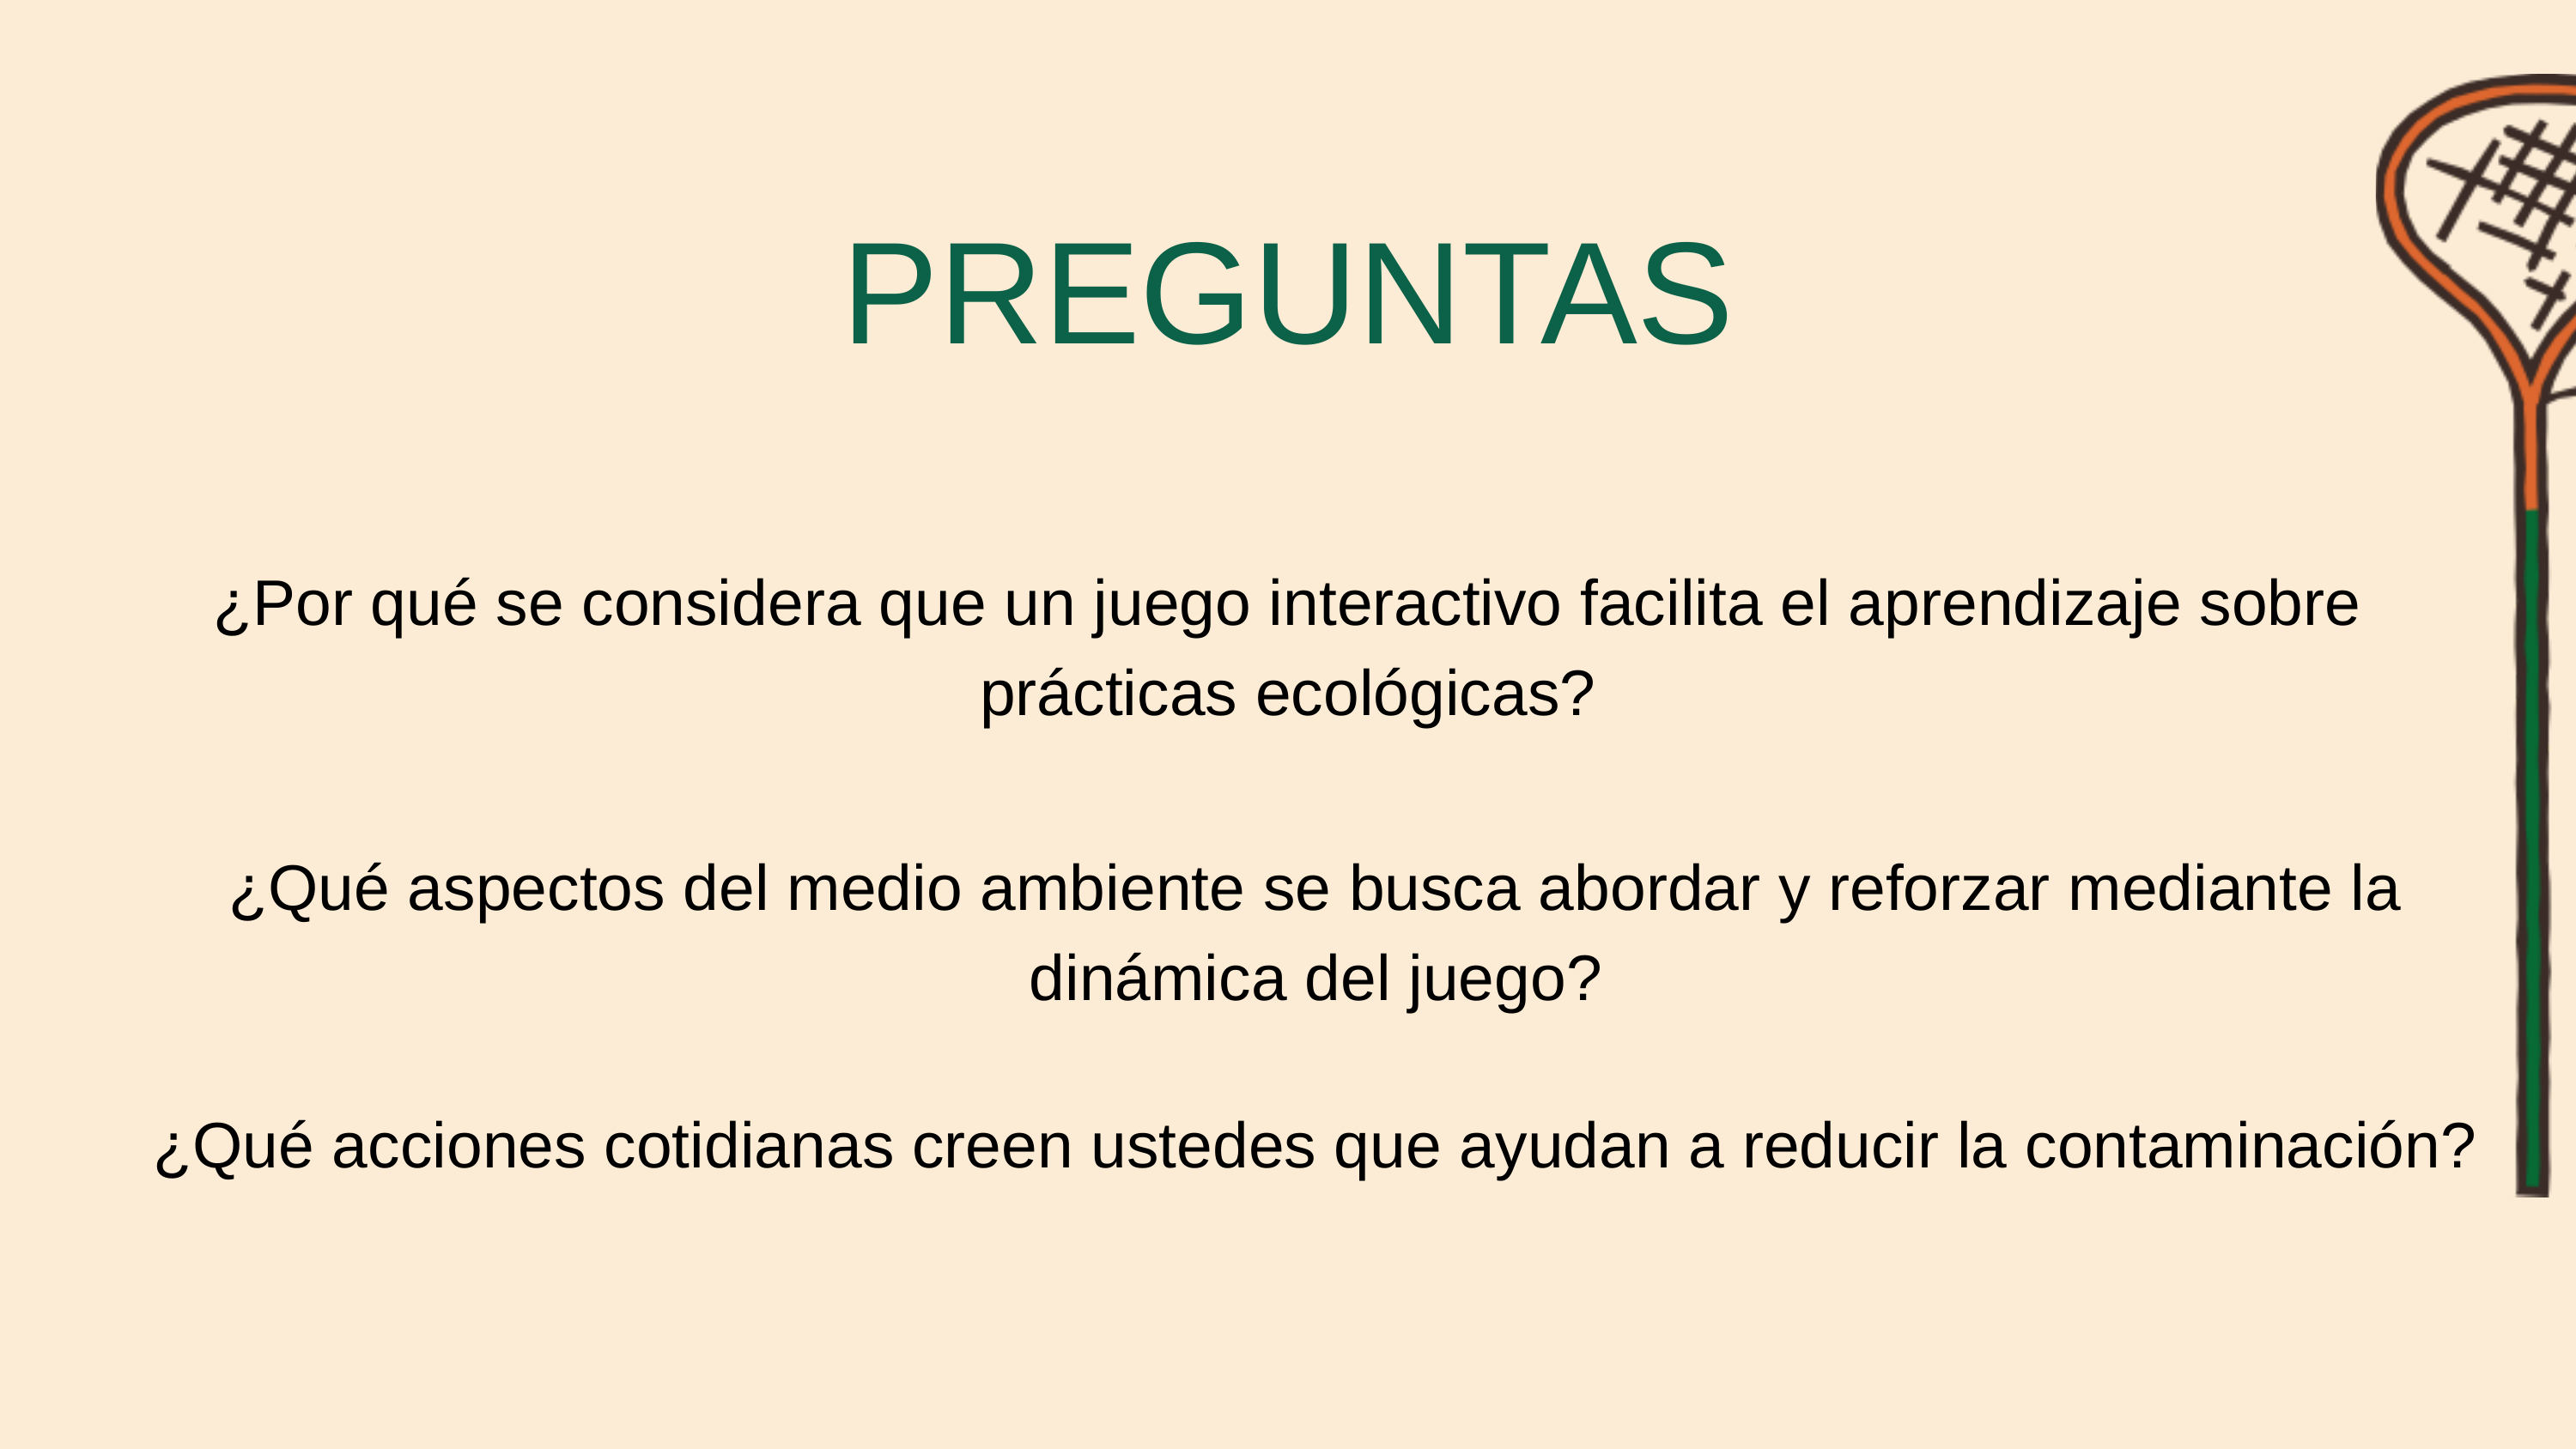

PREGUNTAS
¿Por qué se considera que un juego interactivo facilita el aprendizaje sobre prácticas ecológicas?
¿Qué aspectos del medio ambiente se busca abordar y reforzar mediante la dinámica del juego?
¿Qué acciones cotidianas creen ustedes que ayudan a reducir la contaminación?